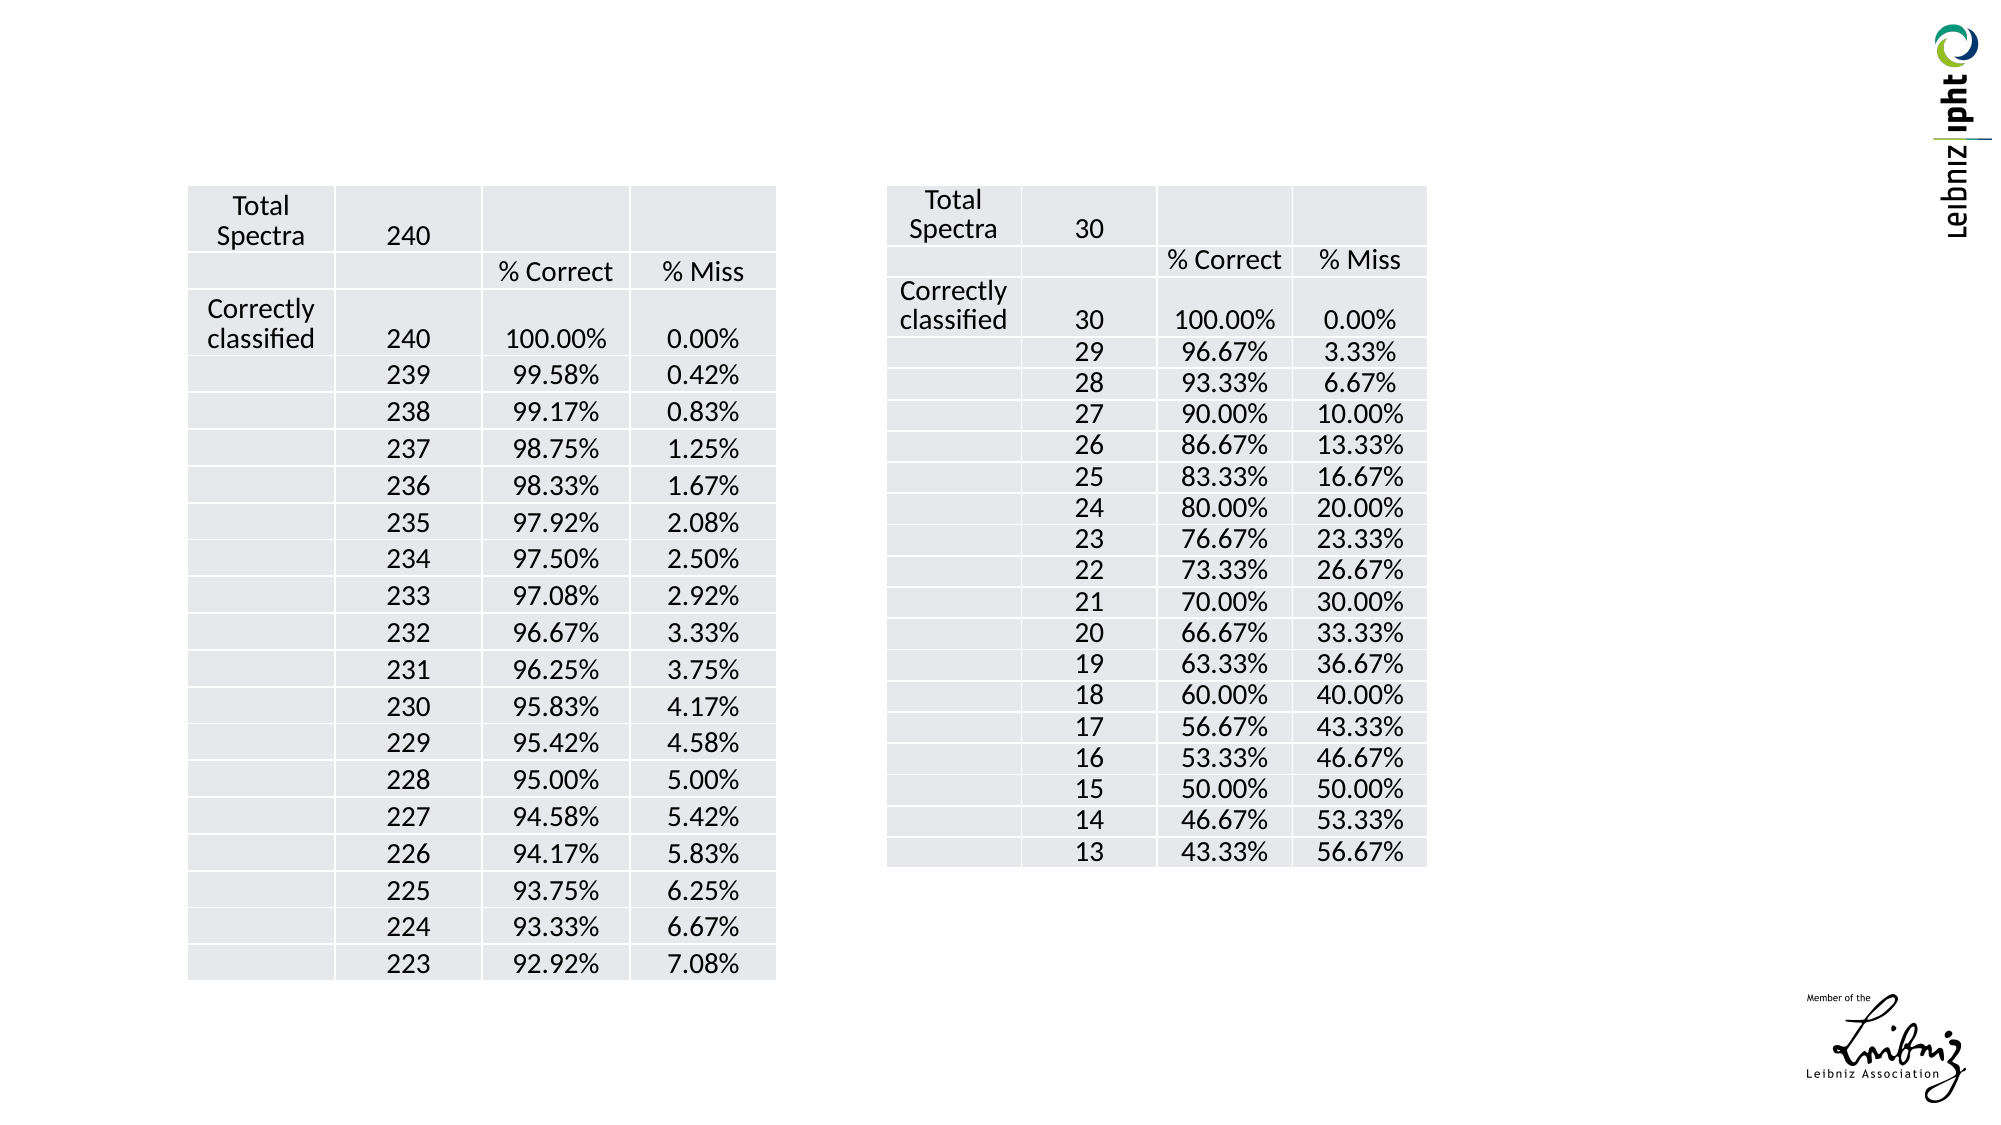

#
| Total Spectra | 240 |  |  |
| --- | --- | --- | --- |
|  |  | % Correct | % Miss |
| Correctly classified | 240 | 100.00% | 0.00% |
|  | 239 | 99.58% | 0.42% |
|  | 238 | 99.17% | 0.83% |
|  | 237 | 98.75% | 1.25% |
|  | 236 | 98.33% | 1.67% |
|  | 235 | 97.92% | 2.08% |
|  | 234 | 97.50% | 2.50% |
|  | 233 | 97.08% | 2.92% |
|  | 232 | 96.67% | 3.33% |
|  | 231 | 96.25% | 3.75% |
|  | 230 | 95.83% | 4.17% |
|  | 229 | 95.42% | 4.58% |
|  | 228 | 95.00% | 5.00% |
|  | 227 | 94.58% | 5.42% |
|  | 226 | 94.17% | 5.83% |
|  | 225 | 93.75% | 6.25% |
|  | 224 | 93.33% | 6.67% |
|  | 223 | 92.92% | 7.08% |
| Total Spectra | 30 |  |  |
| --- | --- | --- | --- |
|  |  | % Correct | % Miss |
| Correctly classified | 30 | 100.00% | 0.00% |
|  | 29 | 96.67% | 3.33% |
|  | 28 | 93.33% | 6.67% |
|  | 27 | 90.00% | 10.00% |
|  | 26 | 86.67% | 13.33% |
|  | 25 | 83.33% | 16.67% |
|  | 24 | 80.00% | 20.00% |
|  | 23 | 76.67% | 23.33% |
|  | 22 | 73.33% | 26.67% |
|  | 21 | 70.00% | 30.00% |
|  | 20 | 66.67% | 33.33% |
|  | 19 | 63.33% | 36.67% |
|  | 18 | 60.00% | 40.00% |
|  | 17 | 56.67% | 43.33% |
|  | 16 | 53.33% | 46.67% |
|  | 15 | 50.00% | 50.00% |
|  | 14 | 46.67% | 53.33% |
|  | 13 | 43.33% | 56.67% |